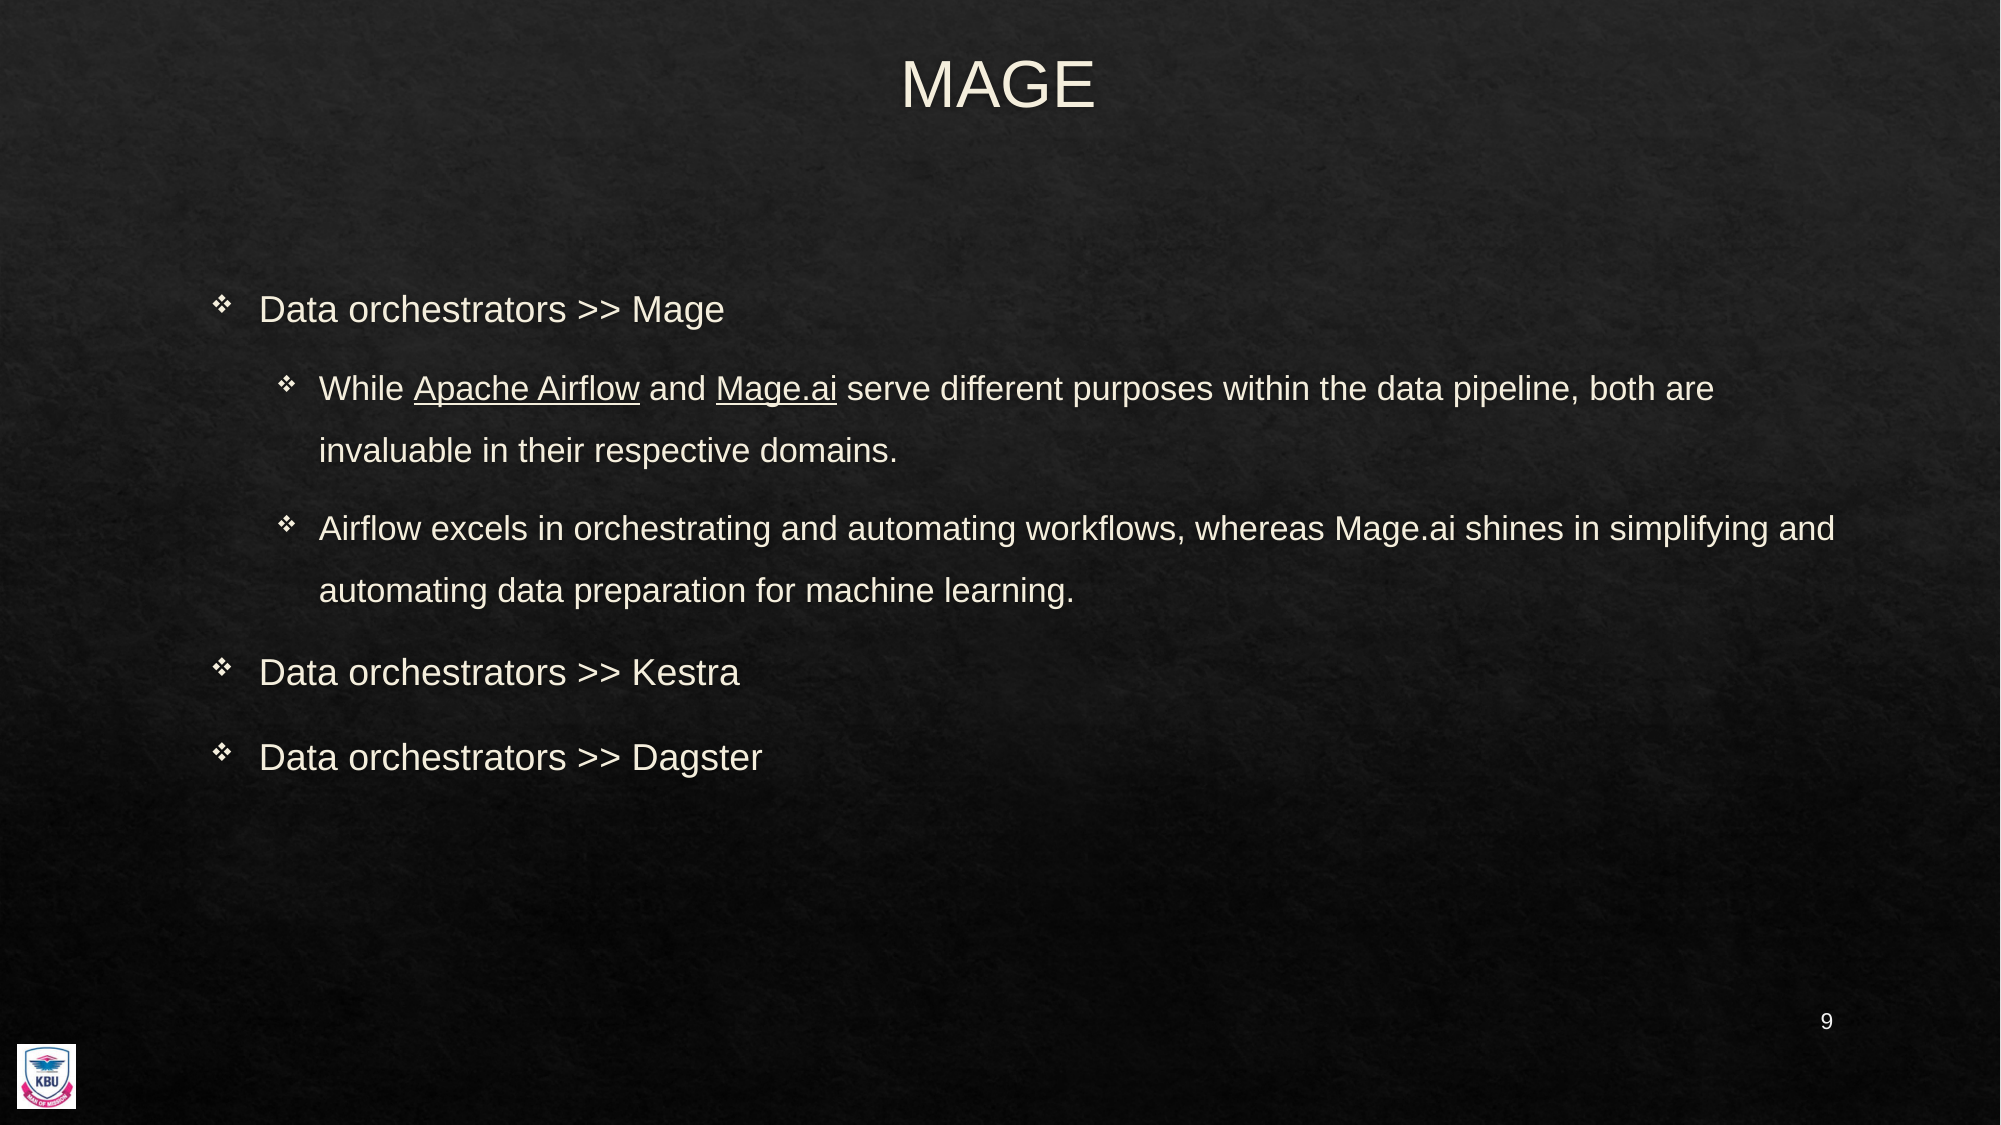

# MAGE
Data orchestrators >> Mage
While Apache Airflow and Mage.ai serve different purposes within the data pipeline, both are invaluable in their respective domains.
Airflow excels in orchestrating and automating workflows, whereas Mage.ai shines in simplifying and automating data preparation for machine learning.
Data orchestrators >> Kestra
Data orchestrators >> Dagster
9